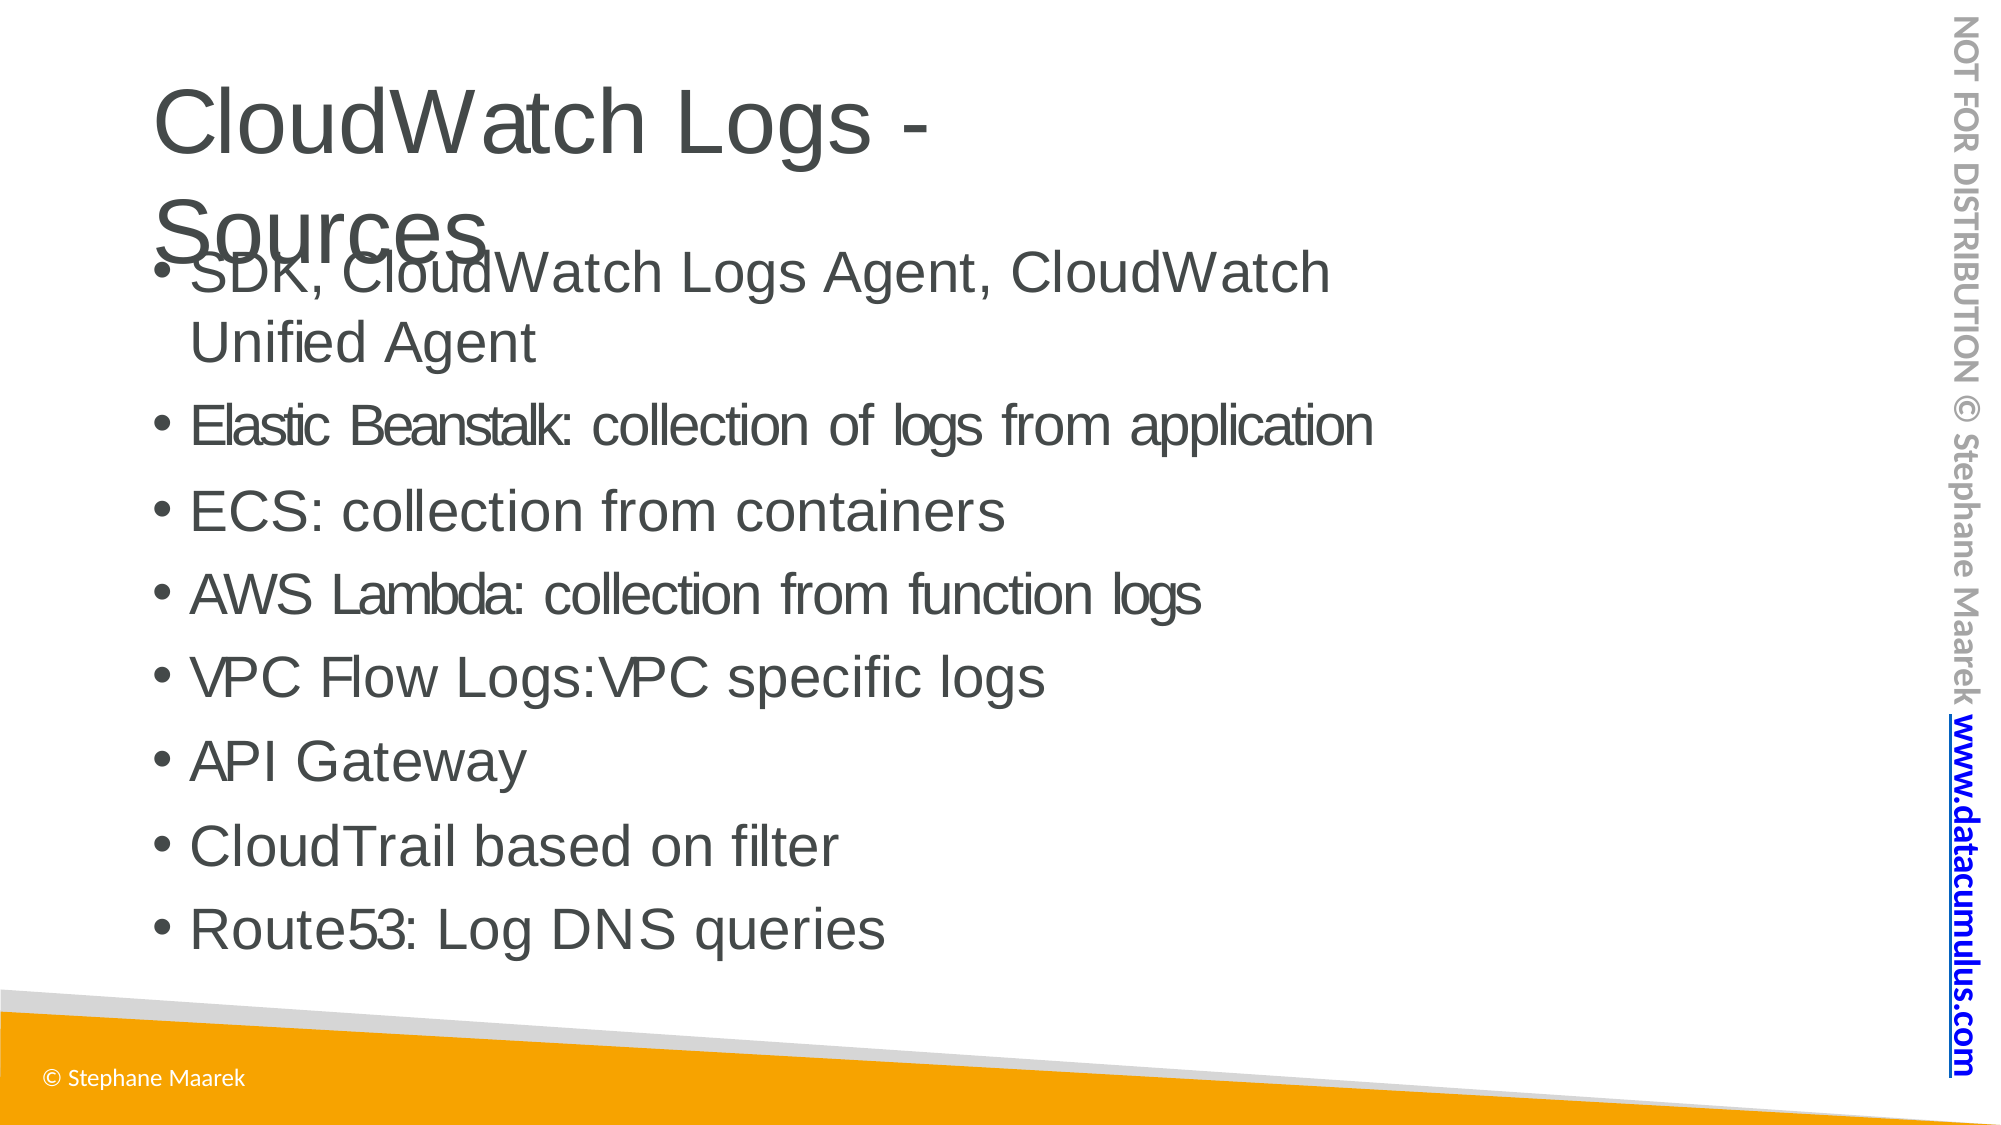

NOT FOR DISTRIBUTION © Stephane Maarek www.datacumulus.com
# CloudWatch Logs - Sources
SDK, CloudWatch Logs Agent, CloudWatch Unified Agent
Elastic Beanstalk: collection of logs from application
ECS: collection from containers
AWS Lambda: collection from function logs
VPC Flow Logs:VPC specific logs
API Gateway
CloudTrail based on filter
Route53: Log DNS queries
© Stephane Maarek